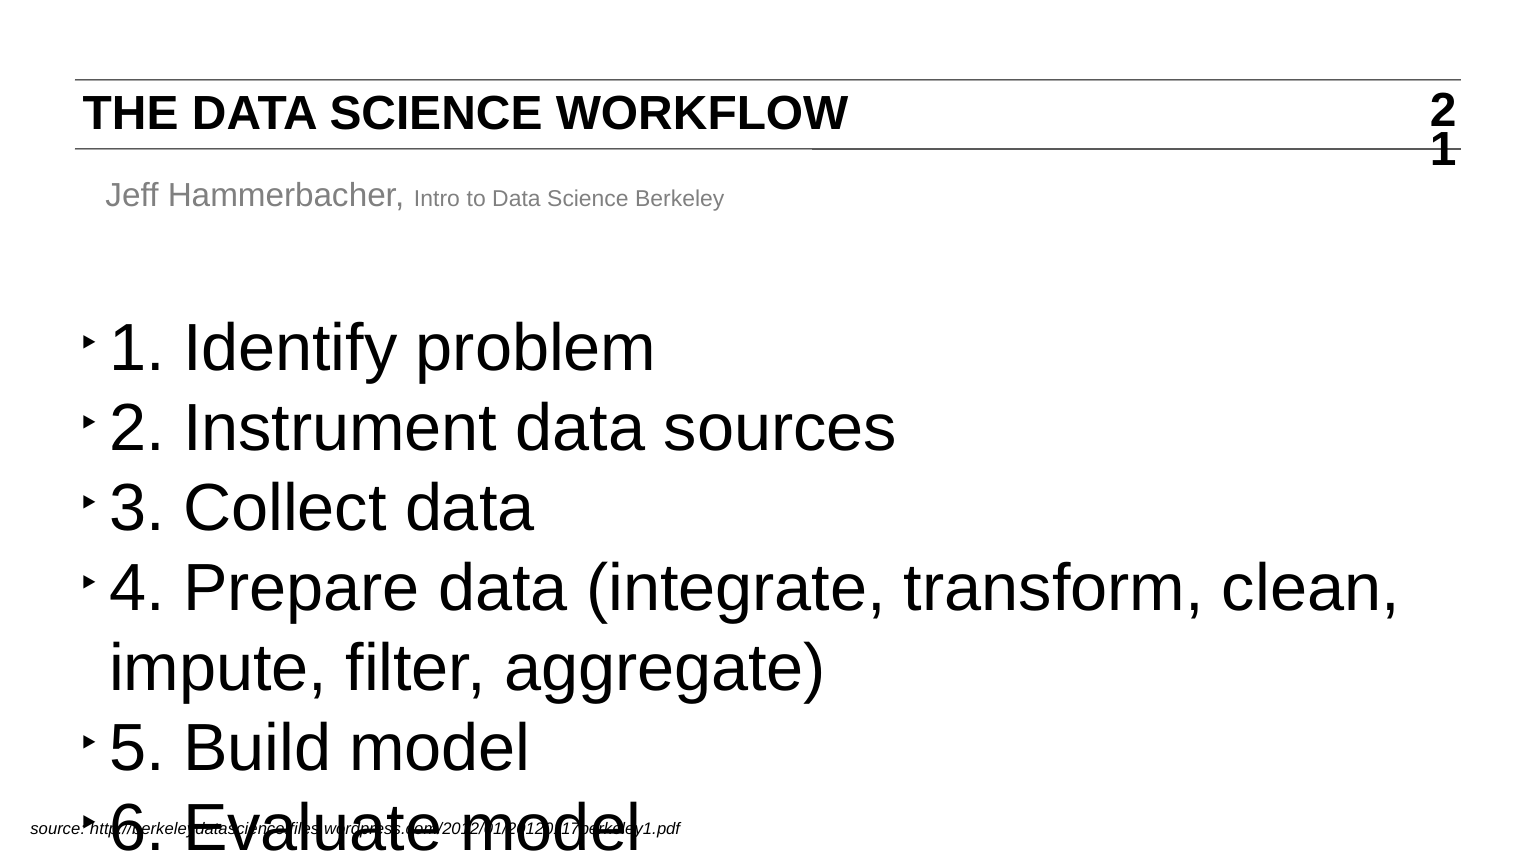

the data science workflow
21
Jeff Hammerbacher, Intro to Data Science Berkeley
1. Identify problem
2. Instrument data sources
3. Collect data
4. Prepare data (integrate, transform, clean, impute, filter, aggregate)
5. Build model
6. Evaluate model
7. Communicate results

source: http://berkeleydatascience.files.wordpress.com/2012/01/20120117berkeley1.pdf